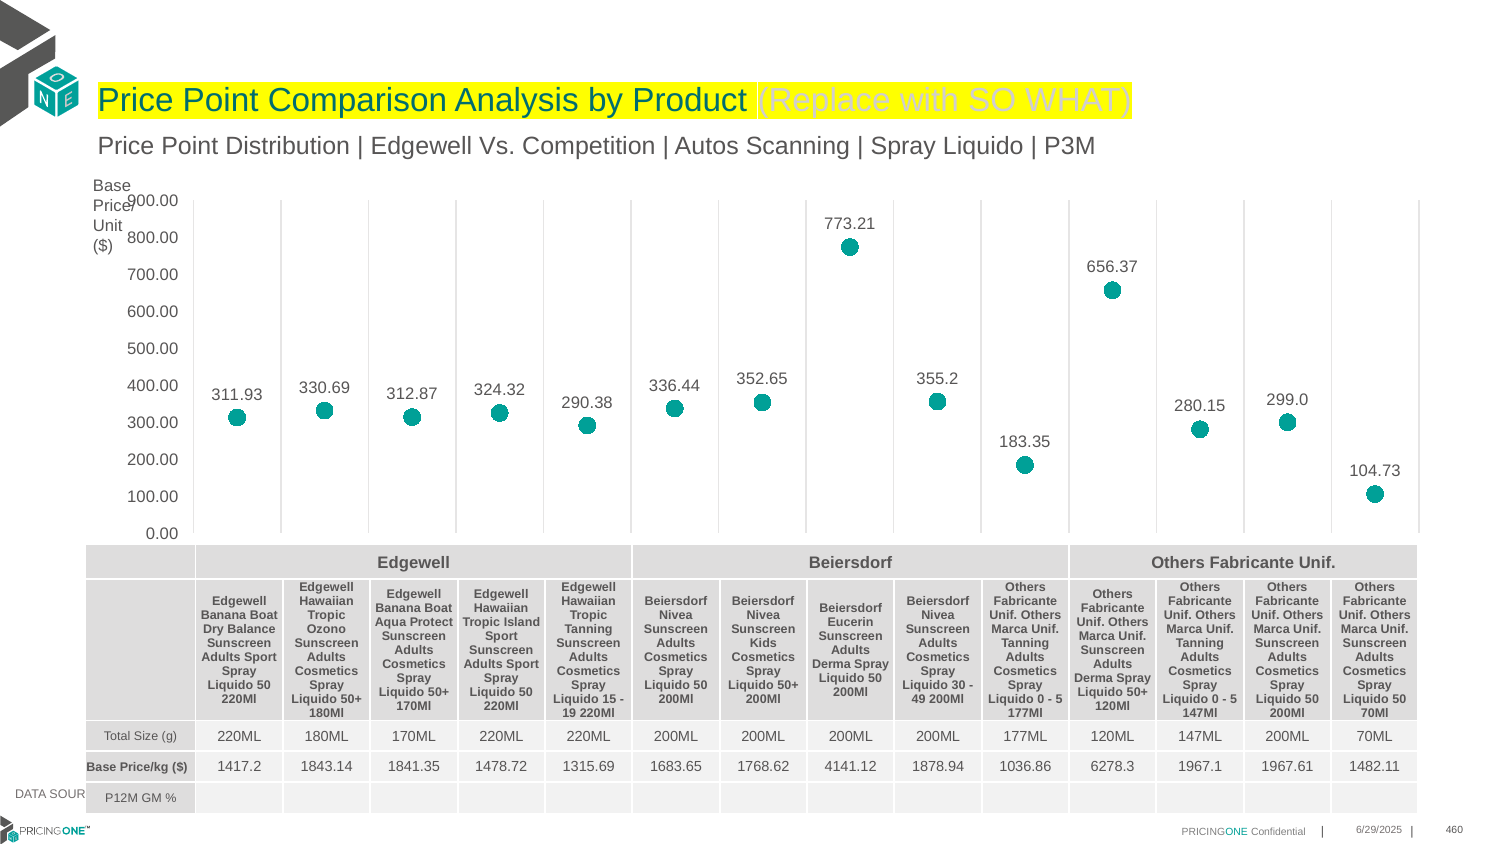

# Price Point Comparison Analysis by Product (Replace with SO WHAT)
Price Point Distribution | Edgewell Vs. Competition | Autos Scanning | Spray Liquido | P3M
Base Price/Unit ($)

### Chart

| Category | Base Price/Unit |
|---|---|
| Edgewell Banana Boat Dry Balance Sunscreen Adults Sport Spray Liquido 50 220Ml | 311.93 |
| Edgewell Hawaiian Tropic Ozono Sunscreen Adults Cosmetics Spray Liquido 50+ 180Ml | 330.69 |
| Edgewell Banana Boat Aqua Protect Sunscreen Adults Cosmetics Spray Liquido 50+ 170Ml | 312.87 |
| Edgewell Hawaiian Tropic Island Sport Sunscreen Adults Sport Spray Liquido 50 220Ml | 324.32 |
| Edgewell Hawaiian Tropic Tanning Sunscreen Adults Cosmetics Spray Liquido 15 - 19 220Ml | 290.38 |
| Beiersdorf Nivea Sunscreen Adults Cosmetics Spray Liquido 50 200Ml | 336.44 |
| Beiersdorf Nivea Sunscreen Kids Cosmetics Spray Liquido 50+ 200Ml | 352.65 |
| Beiersdorf Eucerin Sunscreen Adults Derma Spray Liquido 50 200Ml | 773.21 |
| Beiersdorf Nivea Sunscreen Adults Cosmetics Spray Liquido 30 - 49 200Ml | 355.2 |
| Others Fabricante Unif. Others Marca Unif. Tanning Adults Cosmetics Spray Liquido 0 - 5 177Ml | 183.35 |
| Others Fabricante Unif. Others Marca Unif. Sunscreen Adults Derma Spray Liquido 50+ 120Ml | 656.37 |
| Others Fabricante Unif. Others Marca Unif. Tanning Adults Cosmetics Spray Liquido 0 - 5 147Ml | 280.15 |
| Others Fabricante Unif. Others Marca Unif. Sunscreen Adults Cosmetics Spray Liquido 50 200Ml | 299.0 |
| Others Fabricante Unif. Others Marca Unif. Sunscreen Adults Cosmetics Spray Liquido 50 70Ml | 104.73 |
|  | Edgewell | Edgewell | Edgewell | Edgewell | Edgewell | Beiersdorf | Beiersdorf | Beiersdorf | Beiersdorf | Others Fabricante Unif. | Others Fabricante Unif. | Others Fabricante Unif. | Others Fabricante Unif. | Others Fabricante Unif. |
| --- | --- | --- | --- | --- | --- | --- | --- | --- | --- | --- | --- | --- | --- | --- |
|  | Edgewell Banana Boat Dry Balance Sunscreen Adults Sport Spray Liquido 50 220Ml | Edgewell Hawaiian Tropic Ozono Sunscreen Adults Cosmetics Spray Liquido 50+ 180Ml | Edgewell Banana Boat Aqua Protect Sunscreen Adults Cosmetics Spray Liquido 50+ 170Ml | Edgewell Hawaiian Tropic Island Sport Sunscreen Adults Sport Spray Liquido 50 220Ml | Edgewell Hawaiian Tropic Tanning Sunscreen Adults Cosmetics Spray Liquido 15 - 19 220Ml | Beiersdorf Nivea Sunscreen Adults Cosmetics Spray Liquido 50 200Ml | Beiersdorf Nivea Sunscreen Kids Cosmetics Spray Liquido 50+ 200Ml | Beiersdorf Eucerin Sunscreen Adults Derma Spray Liquido 50 200Ml | Beiersdorf Nivea Sunscreen Adults Cosmetics Spray Liquido 30 - 49 200Ml | Others Fabricante Unif. Others Marca Unif. Tanning Adults Cosmetics Spray Liquido 0 - 5 177Ml | Others Fabricante Unif. Others Marca Unif. Sunscreen Adults Derma Spray Liquido 50+ 120Ml | Others Fabricante Unif. Others Marca Unif. Tanning Adults Cosmetics Spray Liquido 0 - 5 147Ml | Others Fabricante Unif. Others Marca Unif. Sunscreen Adults Cosmetics Spray Liquido 50 200Ml | Others Fabricante Unif. Others Marca Unif. Sunscreen Adults Cosmetics Spray Liquido 50 70Ml |
| Total Size (g) | 220ML | 180ML | 170ML | 220ML | 220ML | 200ML | 200ML | 200ML | 200ML | 177ML | 120ML | 147ML | 200ML | 70ML |
| Base Price/kg ($) | 1417.2 | 1843.14 | 1841.35 | 1478.72 | 1315.69 | 1683.65 | 1768.62 | 4141.12 | 1878.94 | 1036.86 | 6278.3 | 1967.1 | 1967.61 | 1482.11 |
| P12M GM % |  |  |  |  |  |  |  |  |  |  |  |  |  |  |
DATA SOURCE: Trade Panel/Retailer Data | April  2025

6/29/2025
460